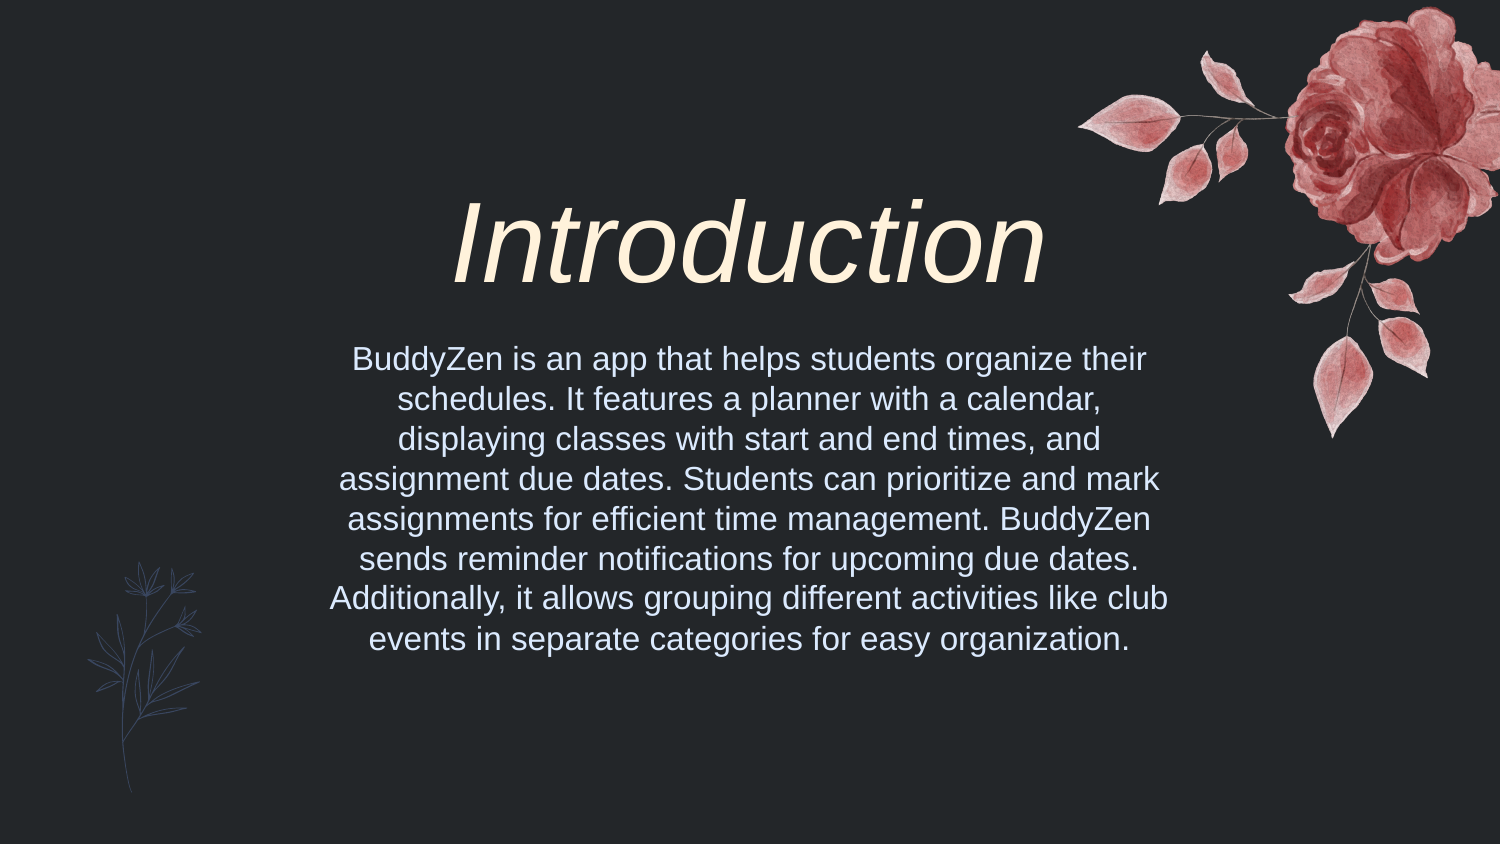

# Introduction
BuddyZen is an app that helps students organize their schedules. It features a planner with a calendar, displaying classes with start and end times, and assignment due dates. Students can prioritize and mark assignments for efficient time management. BuddyZen sends reminder notifications for upcoming due dates. Additionally, it allows grouping different activities like club events in separate categories for easy organization.